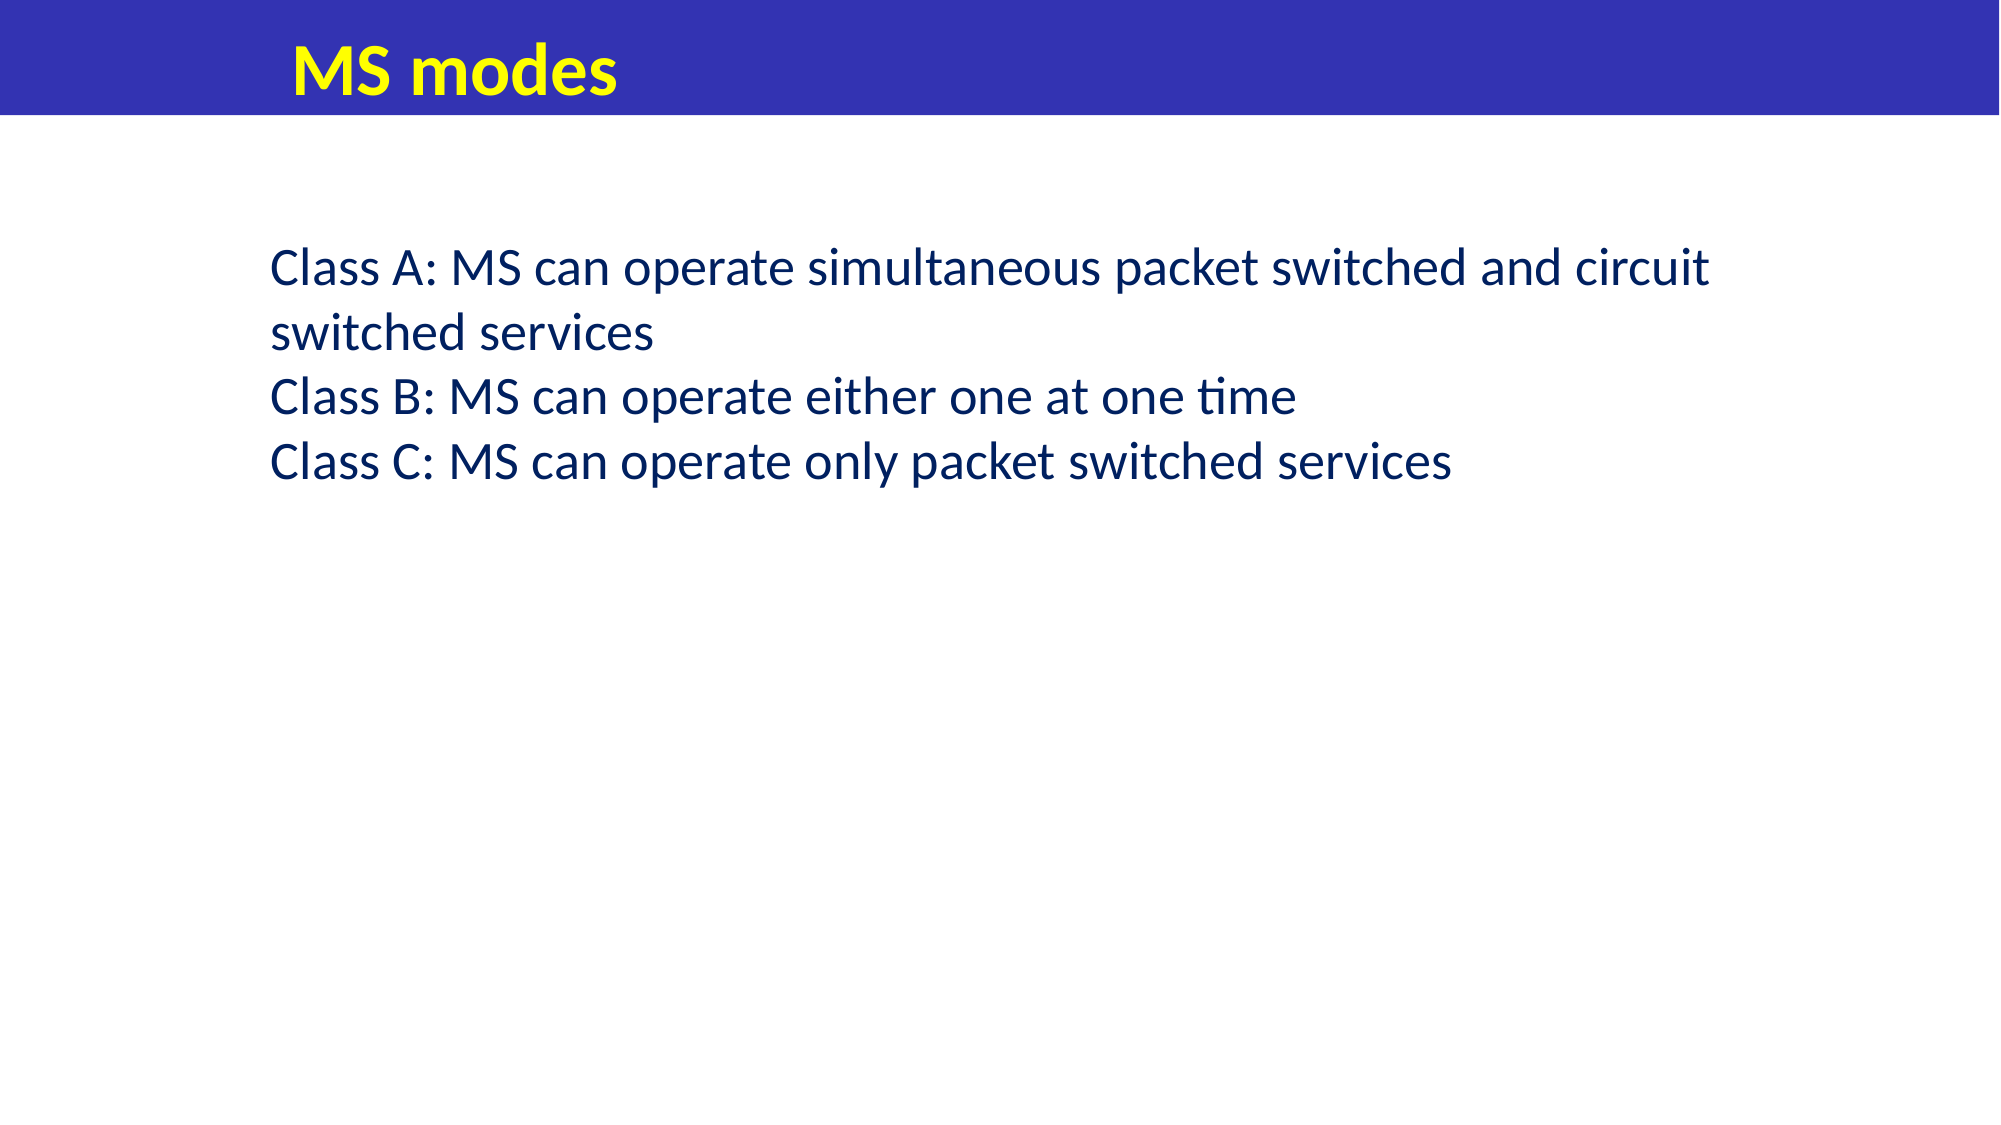

# MS modes
Class A: MS can operate simultaneous packet switched and circuit switched services
Class B: MS can operate either one at one time
Class C: MS can operate only packet switched services